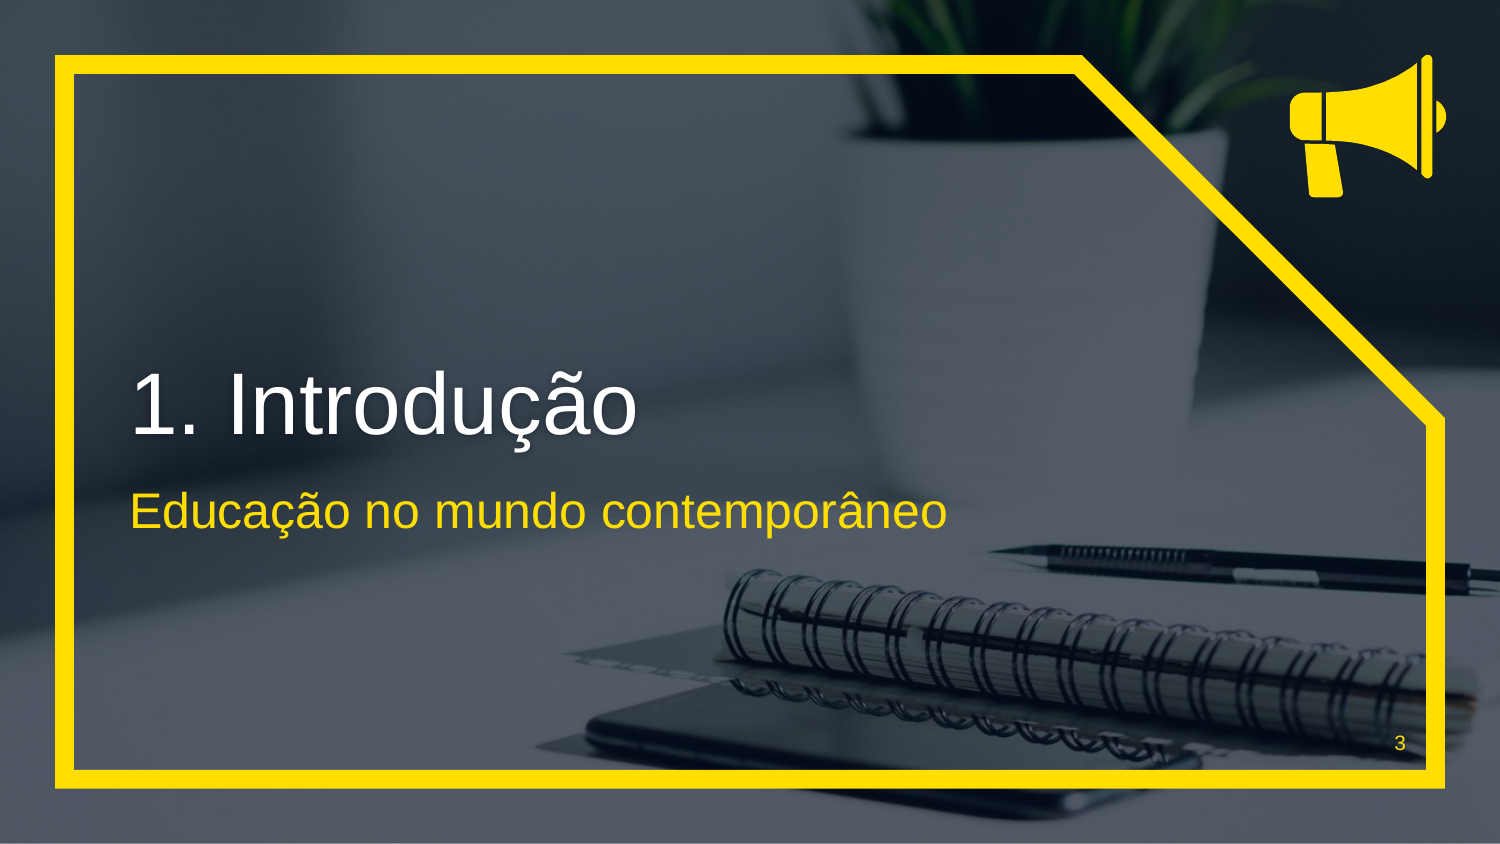

# 1. Introdução
Educação no mundo contemporâneo
3